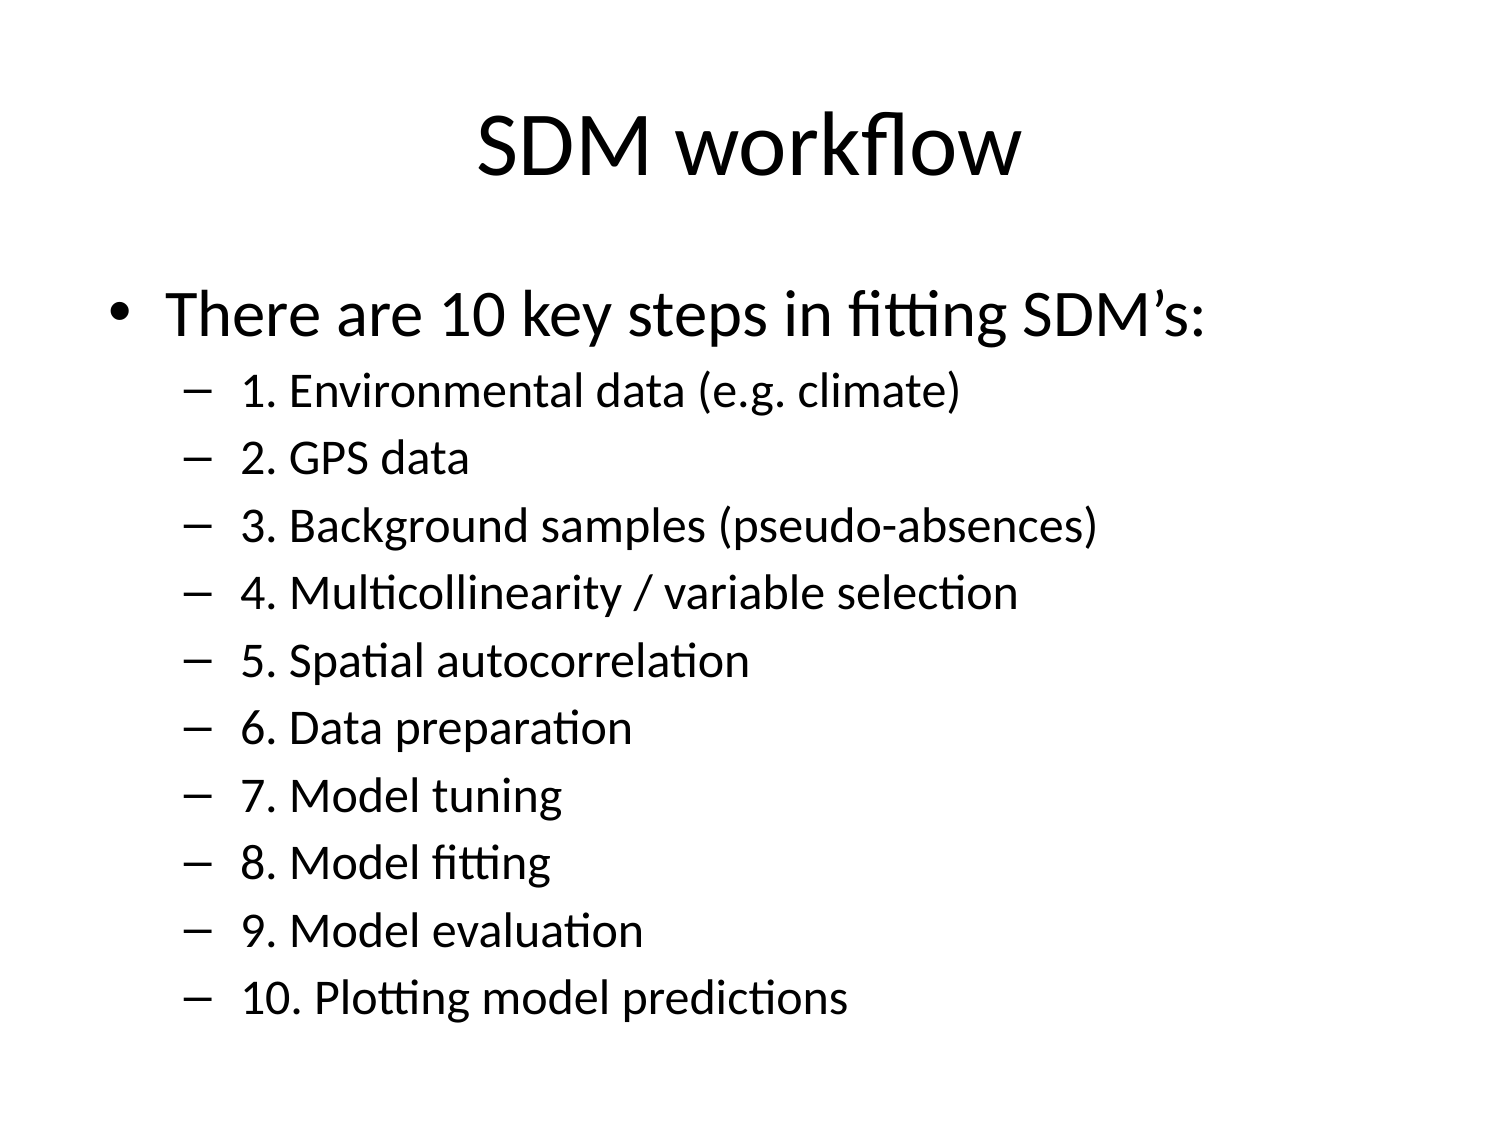

# SDM workflow
There are 10 key steps in fitting SDM’s:
1. Environmental data (e.g. climate)
2. GPS data
3. Background samples (pseudo-absences)
4. Multicollinearity / variable selection
5. Spatial autocorrelation
6. Data preparation
7. Model tuning
8. Model fitting
9. Model evaluation
10. Plotting model predictions